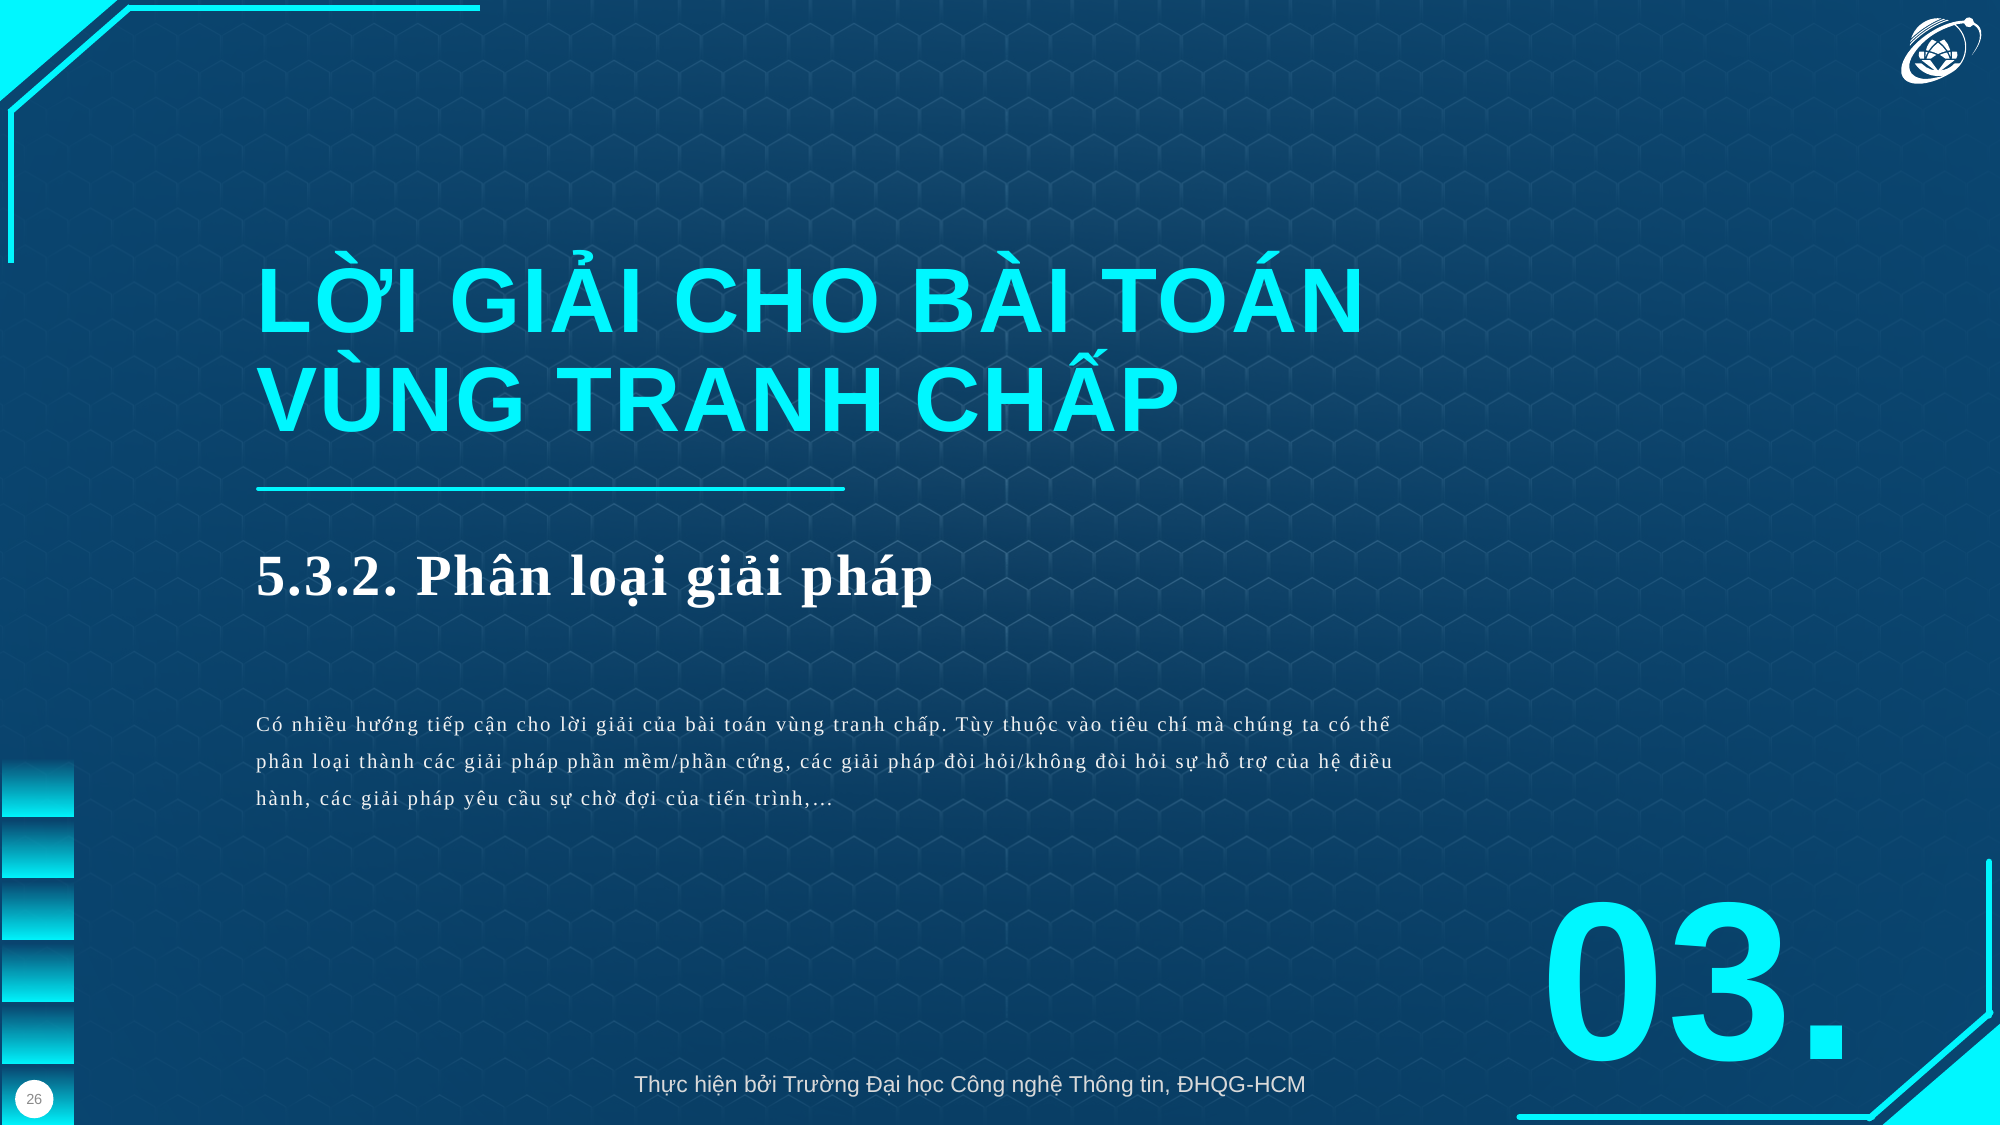

LỜI GIẢI CHO BÀI TOÁN
VÙNG TRANH CHẤP
5.3.2. Phân loại giải pháp
Có nhiều hướng tiếp cận cho lời giải của bài toán vùng tranh chấp. Tùy thuộc vào tiêu chí mà chúng ta có thể phân loại thành các giải pháp phần mềm/phần cứng, các giải pháp đòi hỏi/không đòi hỏi sự hỗ trợ của hệ điều hành, các giải pháp yêu cầu sự chờ đợi của tiến trình,…
03.
Thực hiện bởi Trường Đại học Công nghệ Thông tin, ĐHQG-HCM
26